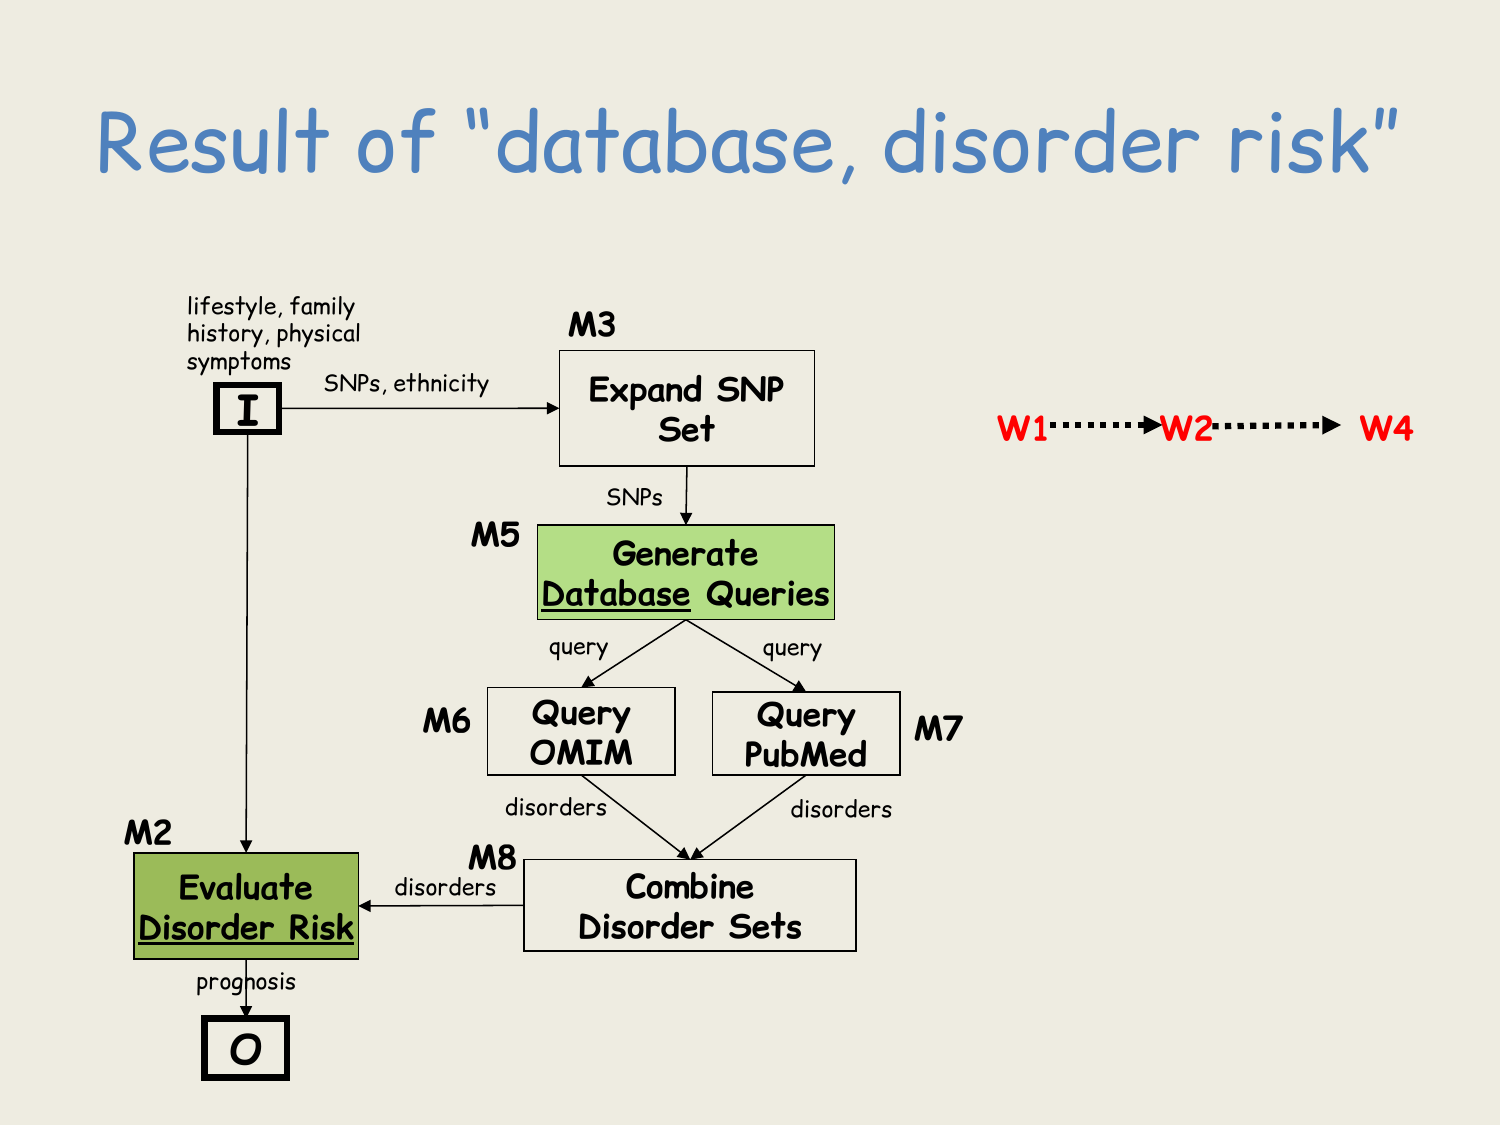

# Result of “database, disorder risk”
lifestyle, family history, physical symptoms
M3
Expand SNP
Set
SNPs, ethnicity
I
W1
W2
W4

SNPs
M5
Generate
Database Queries
query
query
Query
OMIM
M6
Query
PubMed
M7
disorders
disorders
M2
M8
Evaluate
Disorder Risk
Combine
Disorder Sets
disorders
prognosis
O